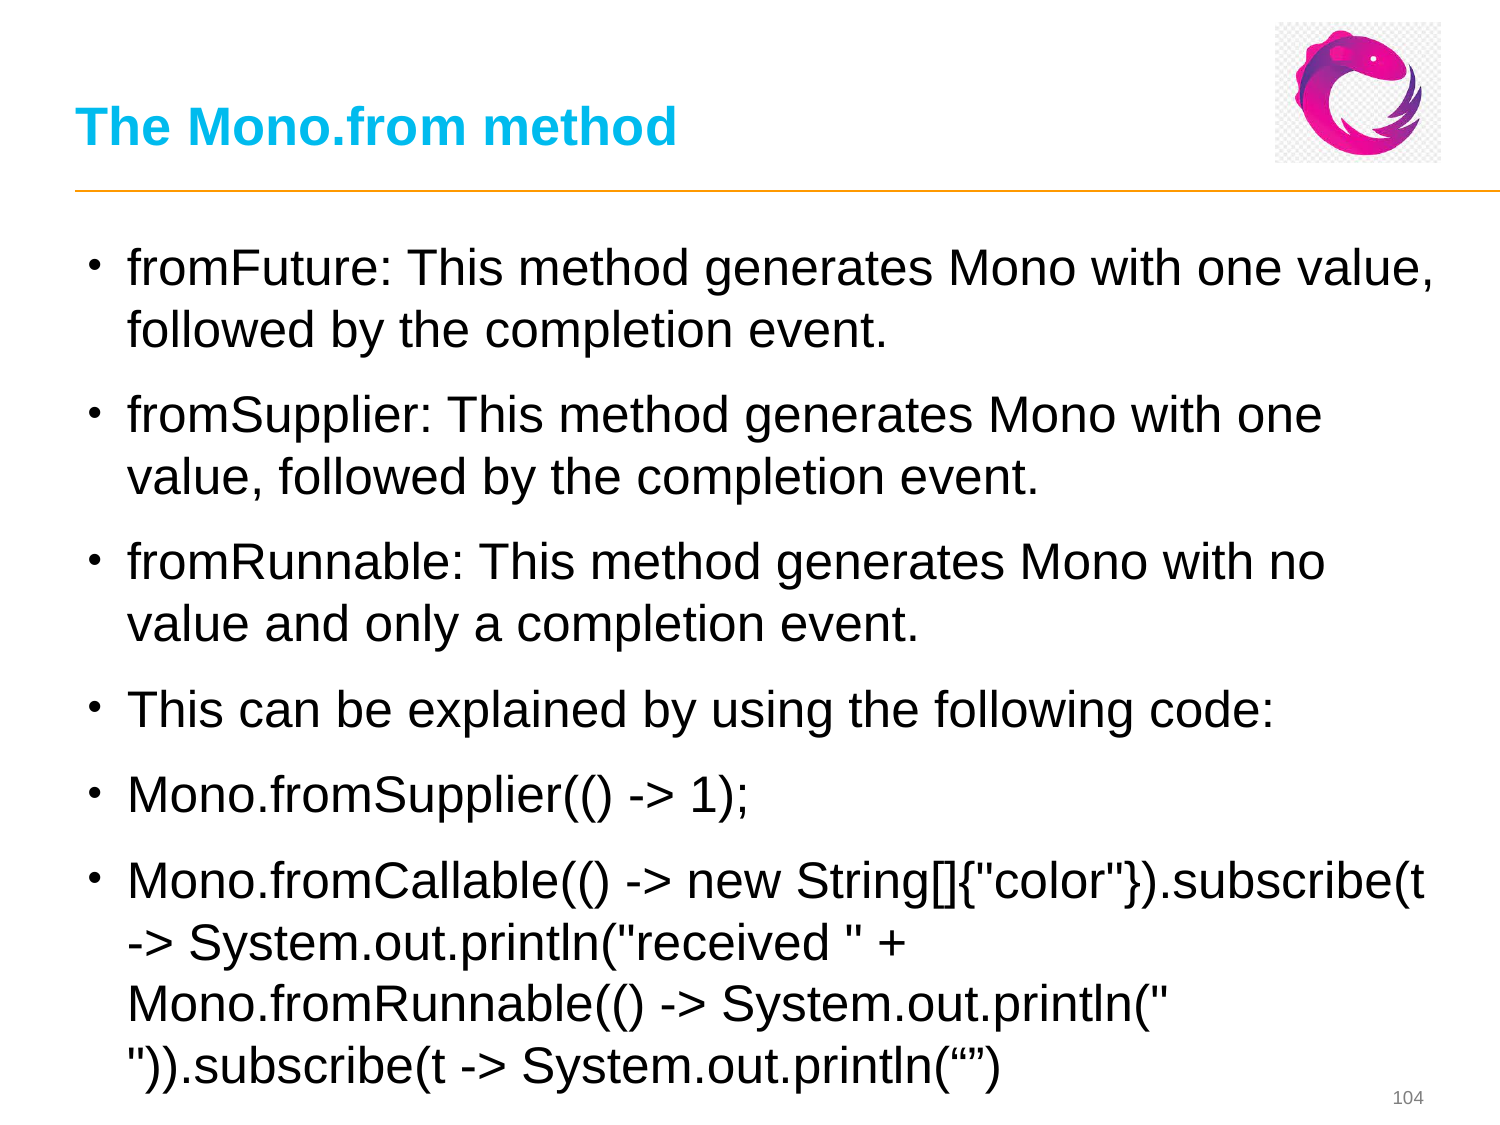

# The Mono.from method
fromFuture: This method generates Mono with one value, followed by the completion event.
fromSupplier: This method generates Mono with one value, followed by the completion event.
fromRunnable: This method generates Mono with no value and only a completion event.
This can be explained by using the following code:
Mono.fromSupplier(() -> 1);
Mono.fromCallable(() -> new String[]{"color"}).subscribe(t -> System.out.println("received " + Mono.fromRunnable(() -> System.out.println(" ")).subscribe(t -> System.out.println(“”)